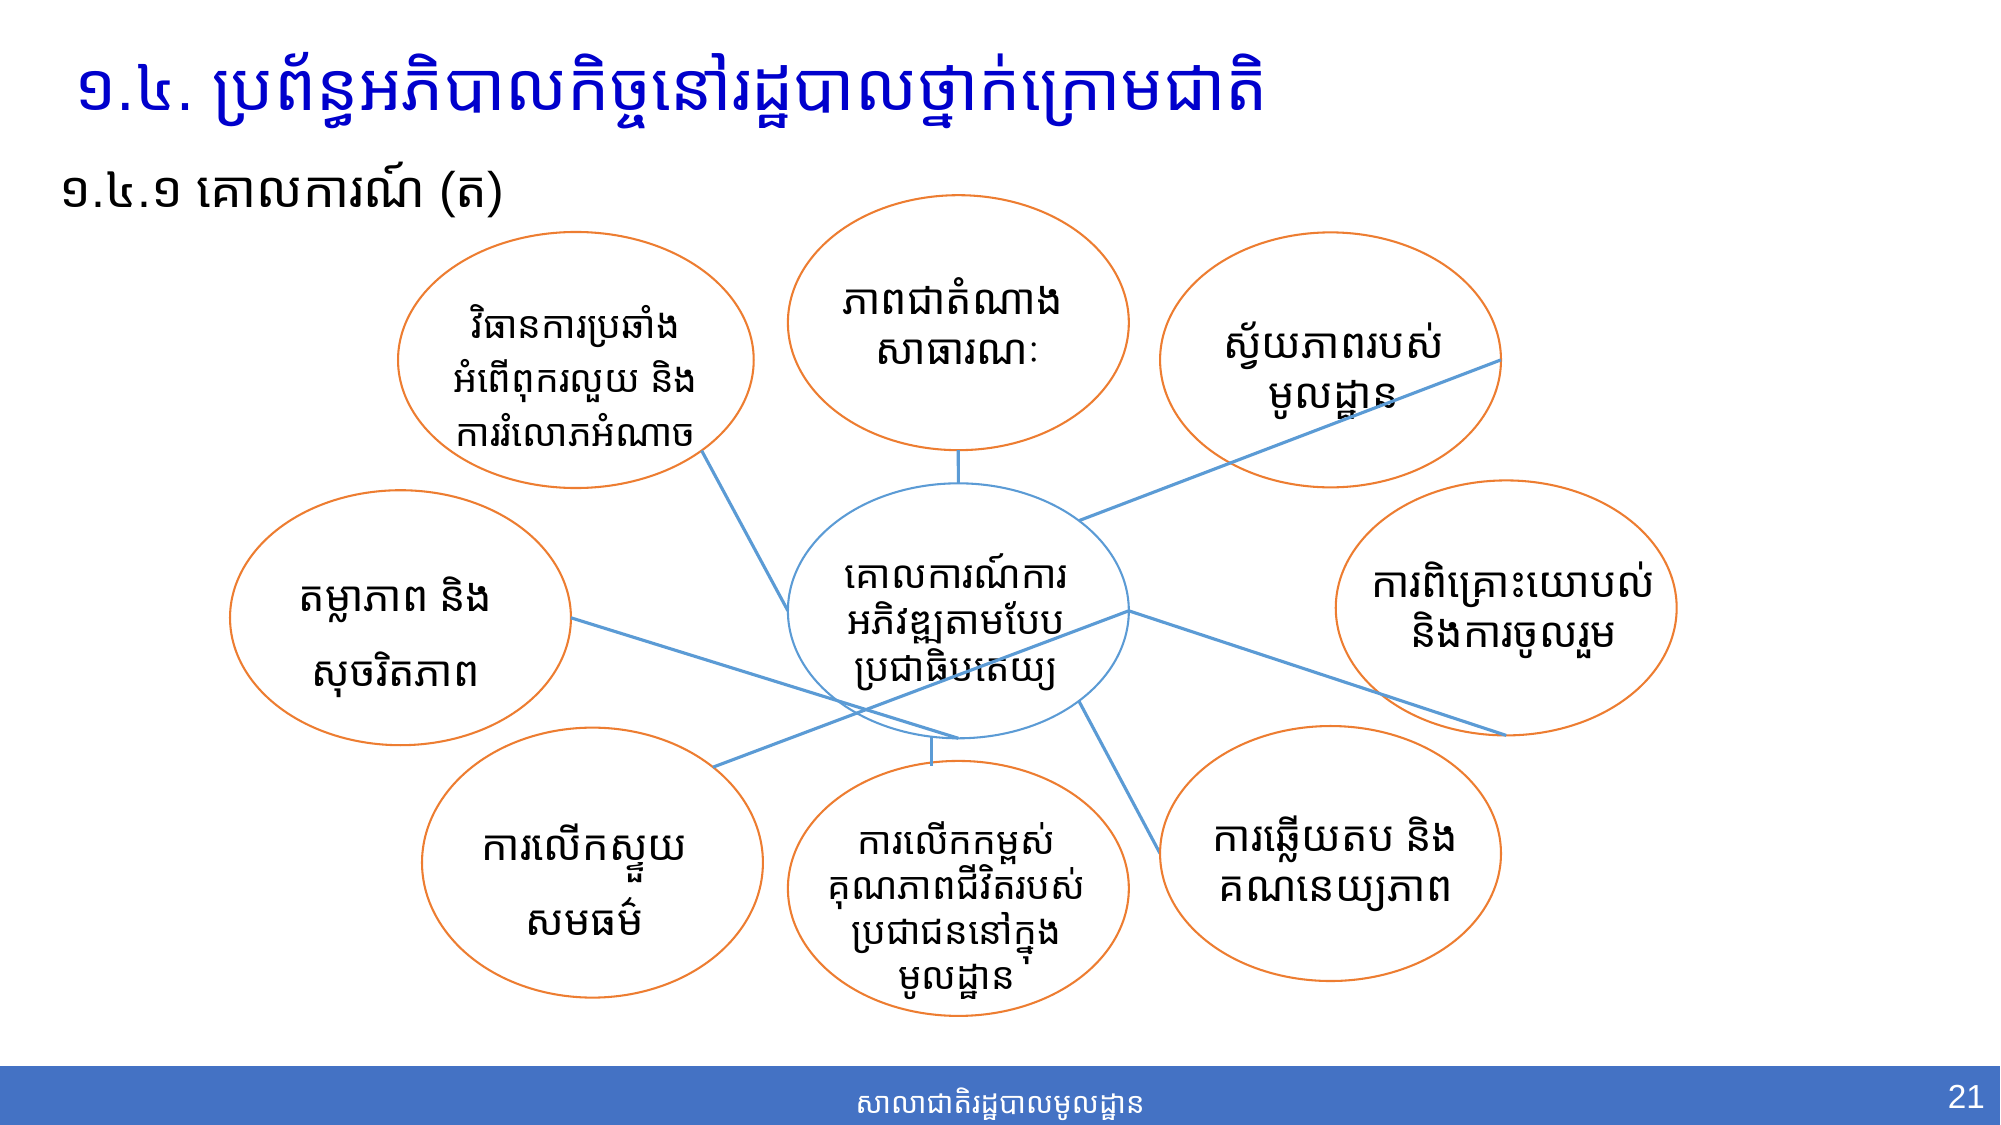

១.៤. ប្រព័ន្ធអភិបាលកិច្ចនៅរដ្ឋបាលថ្នាក់ក្រោមជាតិ
១.៤.១ គោលការណ៍ (ត)

ភាពជាតំណាង  សាធារណៈ

វិធានការប្រឆាំងអំពើពុករលួយ និងការរំលោភអំណាច

ស្វ័យភាពរបស់
មូលដ្ឋាន

ការពិគ្រោះយោបល់ និងការចូលរួម

គោលការណ៍ការអភិវឌ្ឍតាមបែបប្រជាធិបតេយ្យ

តម្លាភាព និងសុចរិតភាព

ការឆ្លើយតប និងគណនេយ្យភាព

ការលើកស្ទួយ
សមធម៌

ការលើកកម្ពស់គុណភាពជីវិតរបស់ប្រជាជននៅក្នុងមូលដ្ឋាន
21